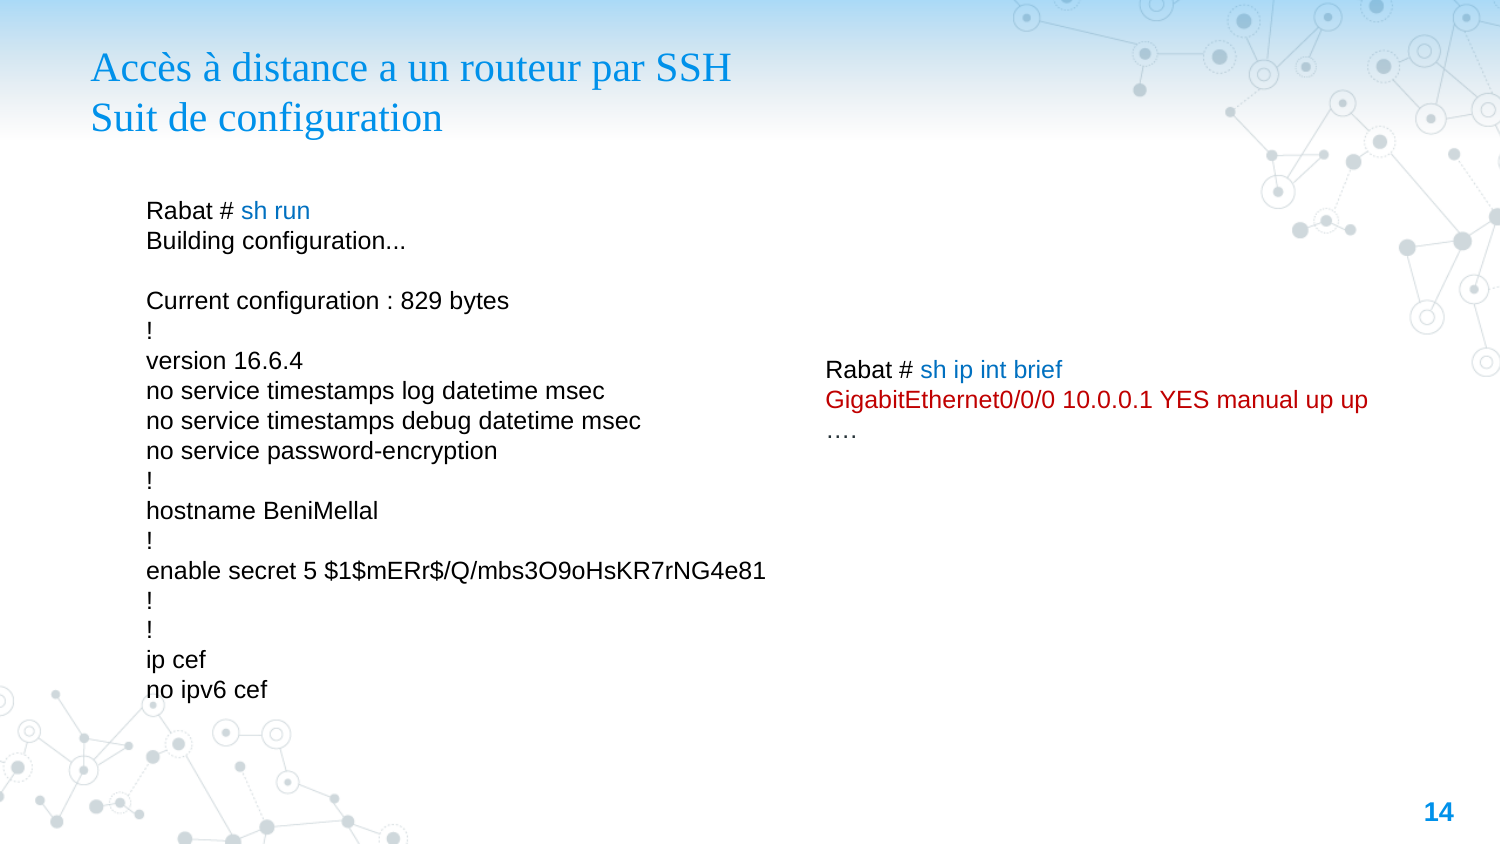

Accès à distance a un routeur par SSH
Suit de configuration

Rabat # sh run
Building configuration...

Current configuration : 829 bytes
!
version 16.6.4
no service timestamps log datetime msec
no service timestamps debug datetime msec
no service password-encryption
!
hostname BeniMellal
!
enable secret 5 $1$mERr$/Q/mbs3O9oHsKR7rNG4e81
!
!
ip cef
no ipv6 cef
Rabat # sh ip int brief
GigabitEthernet0/0/0 10.0.0.1 YES manual up up
….
14